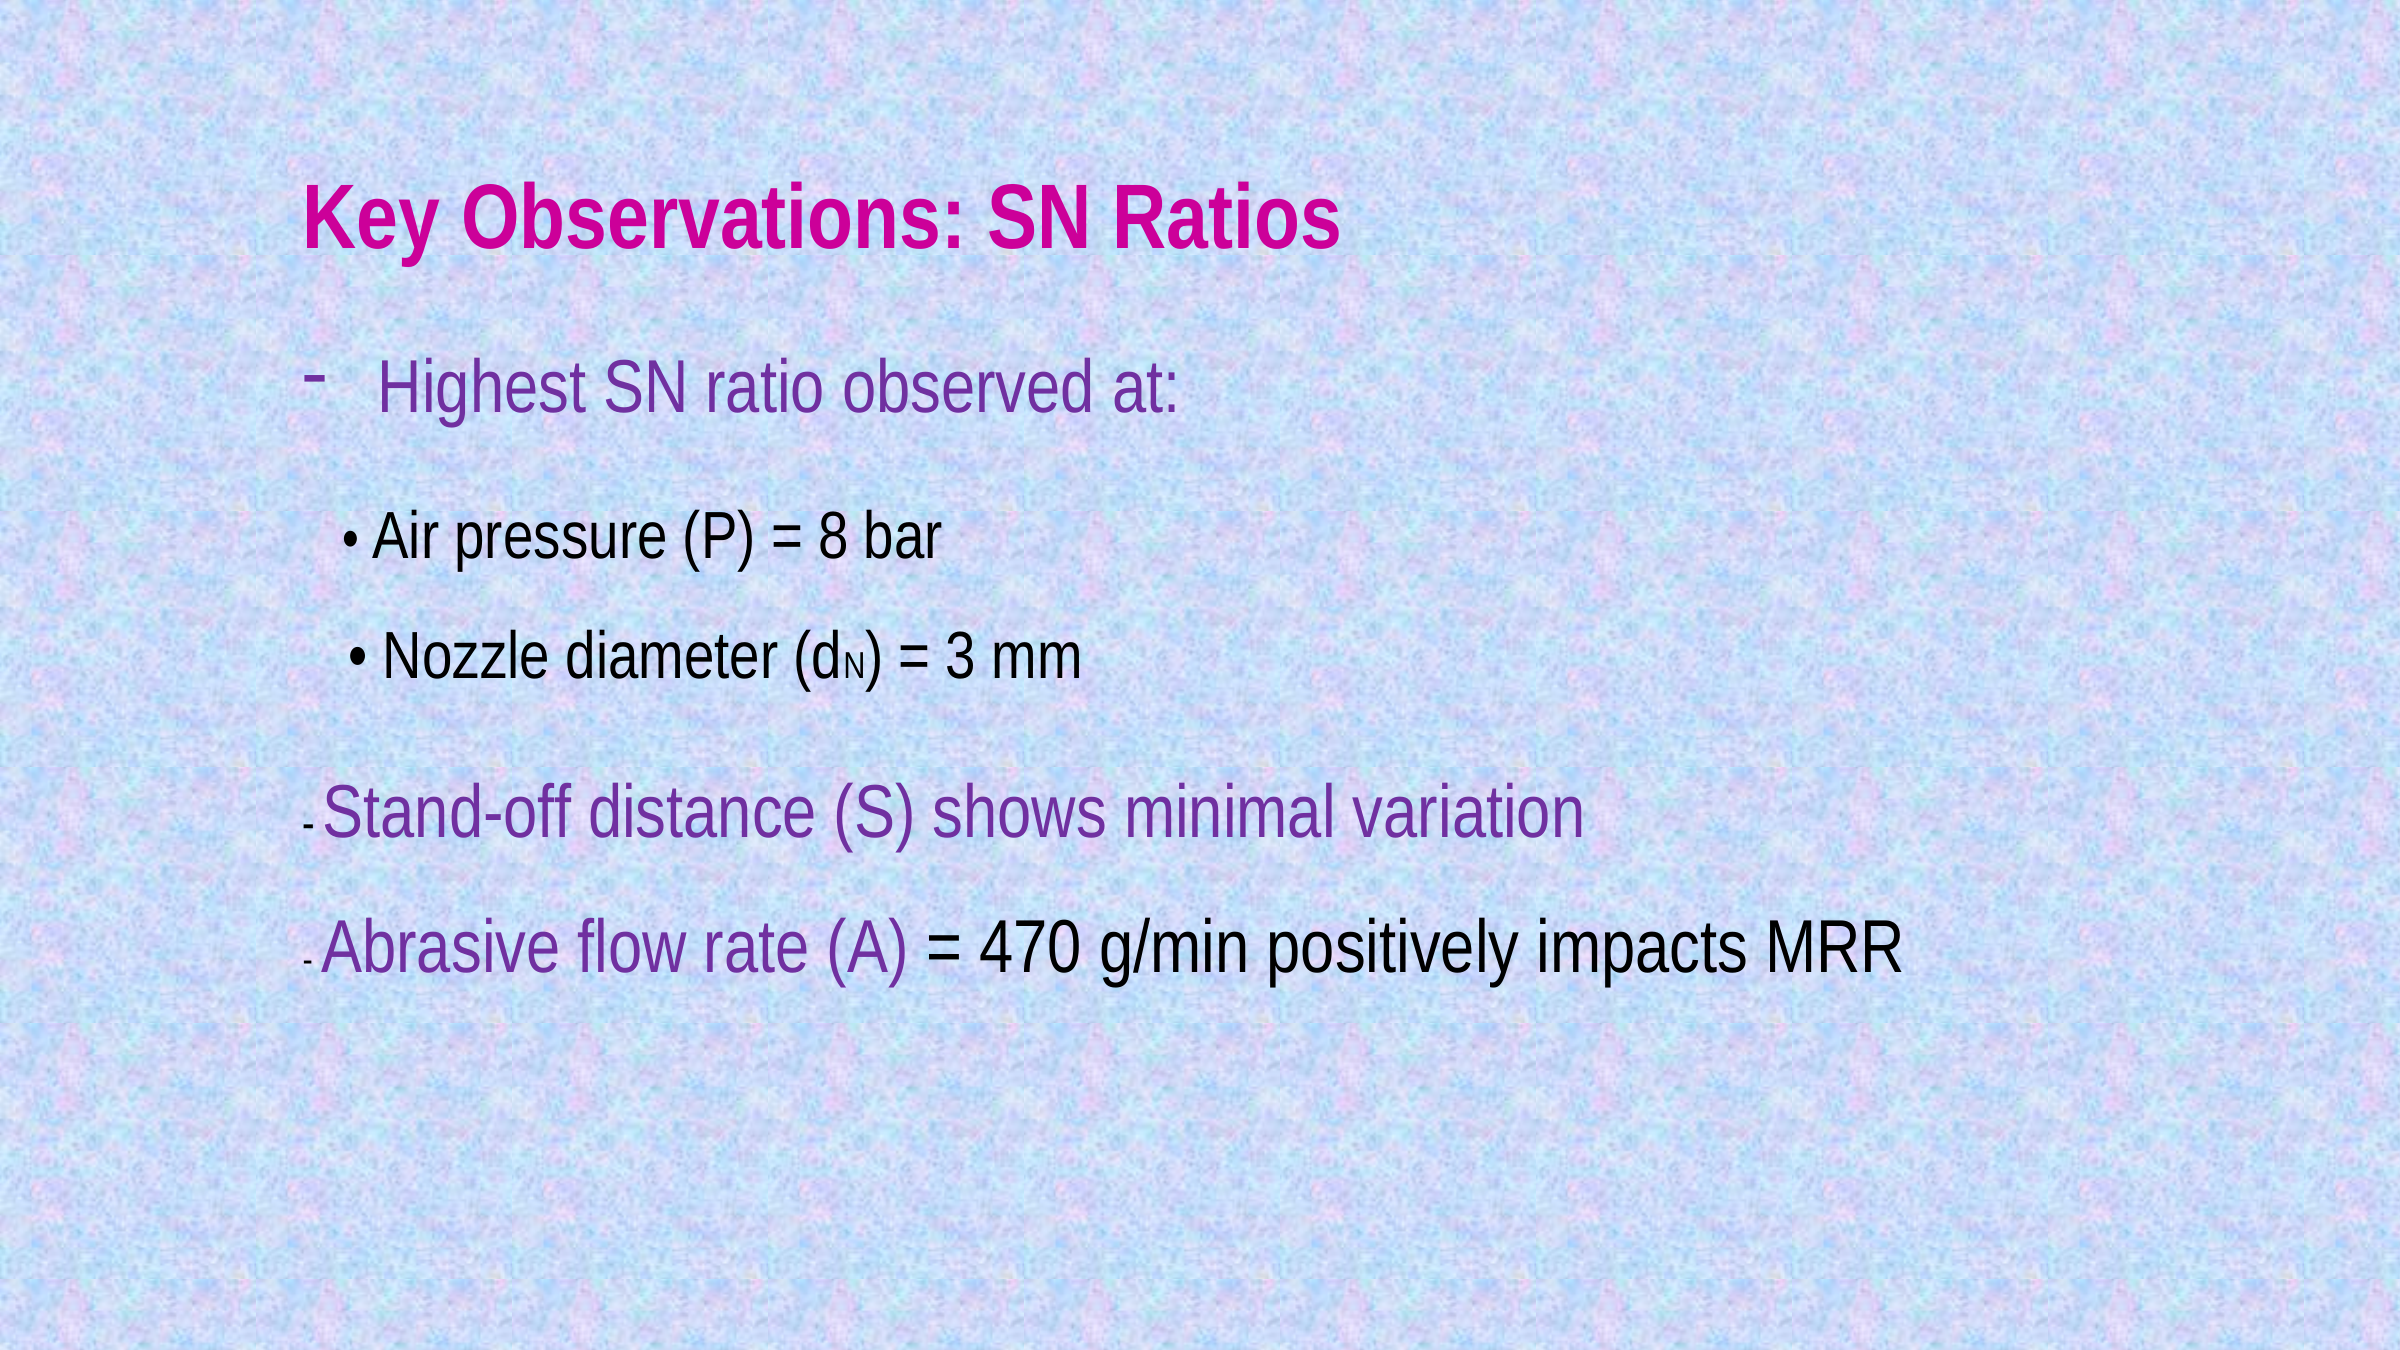

#

Key Observations: SN Ratios

Highest SN ratio observed at:
   • Air pressure (P) = 8 bar
   • Nozzle diameter (dN) = 3 mm

- Stand-off distance (S) shows minimal variation

- Abrasive flow rate (A) = 470 g/min positively impacts MRR